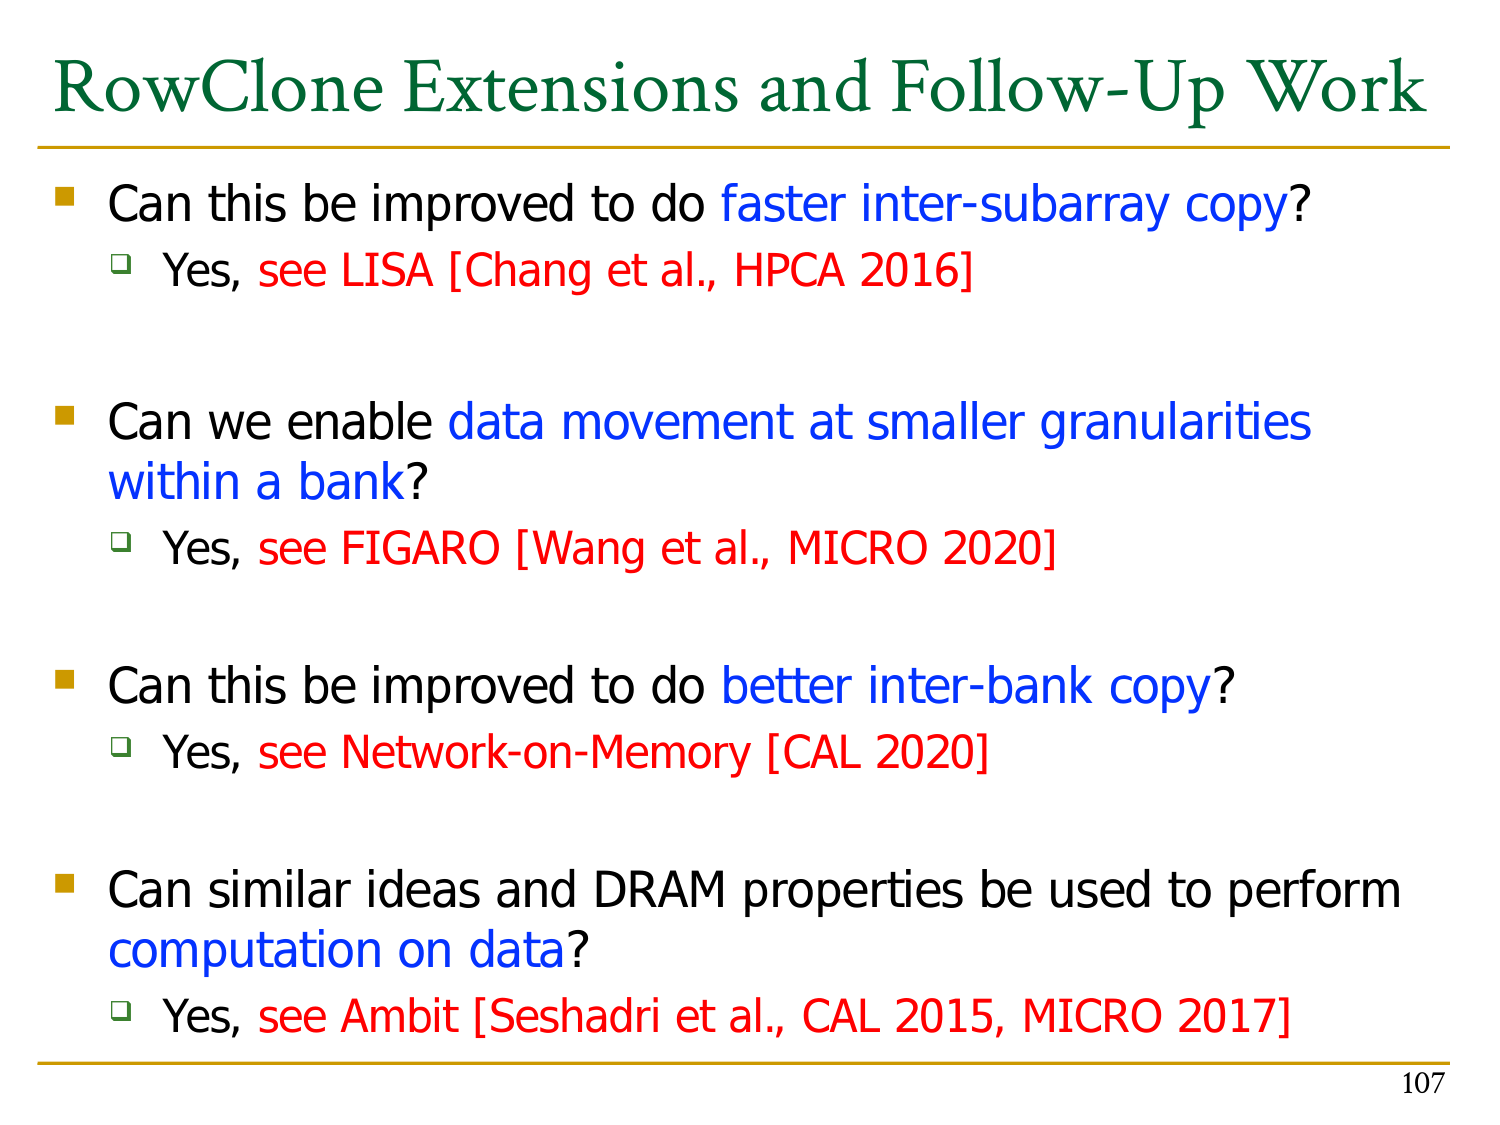

# RowClone Extensions and Follow-Up Work
Can this be improved to do faster inter-subarray copy?
Yes, see LISA [Chang et al., HPCA 2016]

Can we enable data movement at smaller granularities within a bank?
Yes, see FIGARO [Wang et al., MICRO 2020]

Can this be improved to do better inter-bank copy?
Yes, see Network-on-Memory [CAL 2020]

Can similar ideas and DRAM properties be used to perform computation on data?
Yes, see Ambit [Seshadri et al., CAL 2015, MICRO 2017]

107